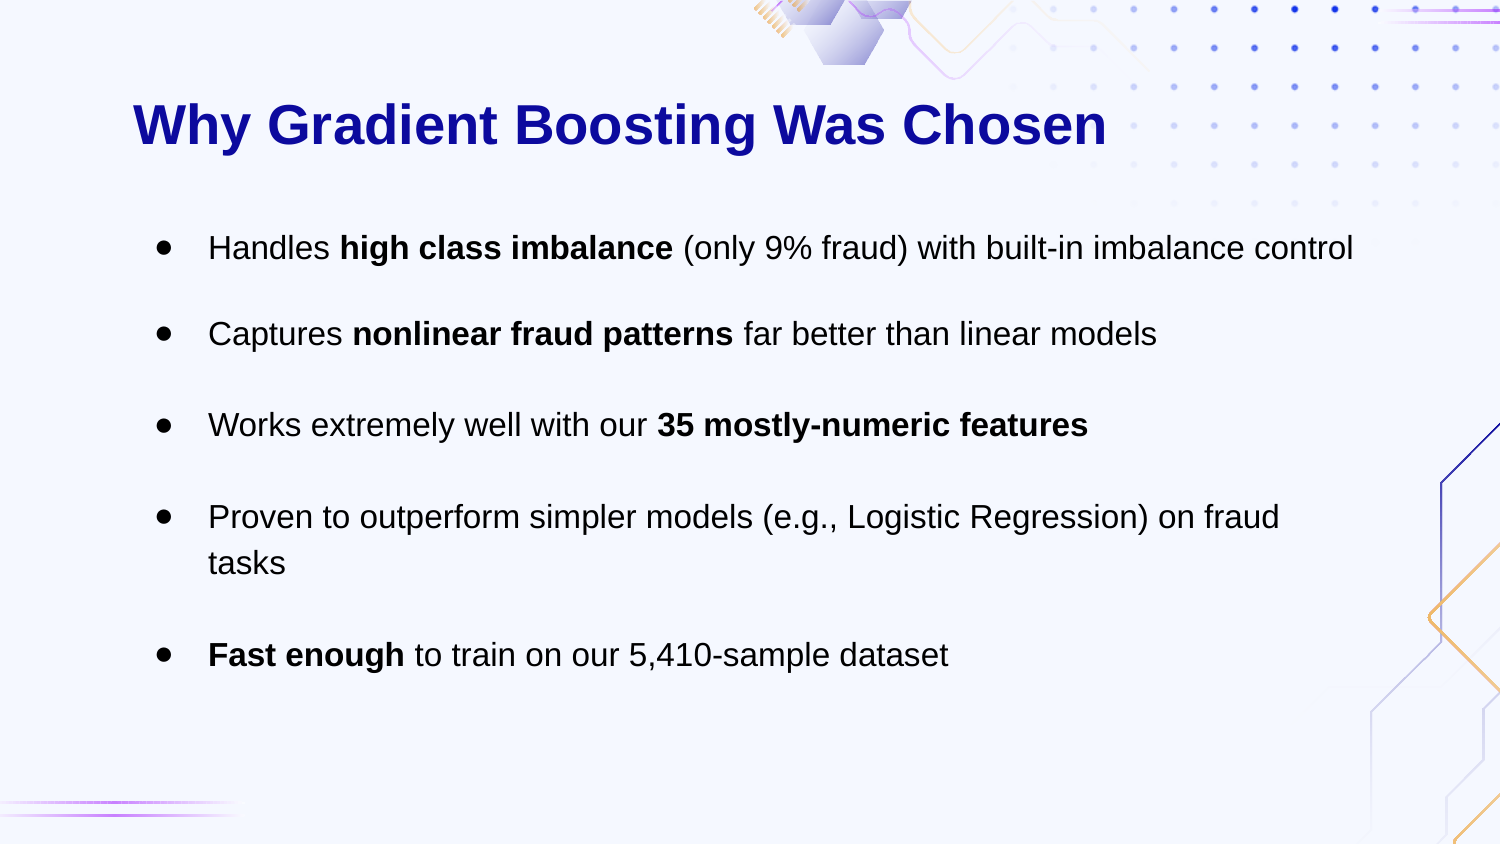

# Why Gradient Boosting Was Chosen
Handles high class imbalance (only 9% fraud) with built-in imbalance control
Captures nonlinear fraud patterns far better than linear models
Works extremely well with our 35 mostly-numeric features
Proven to outperform simpler models (e.g., Logistic Regression) on fraud tasks
Fast enough to train on our 5,410-sample dataset